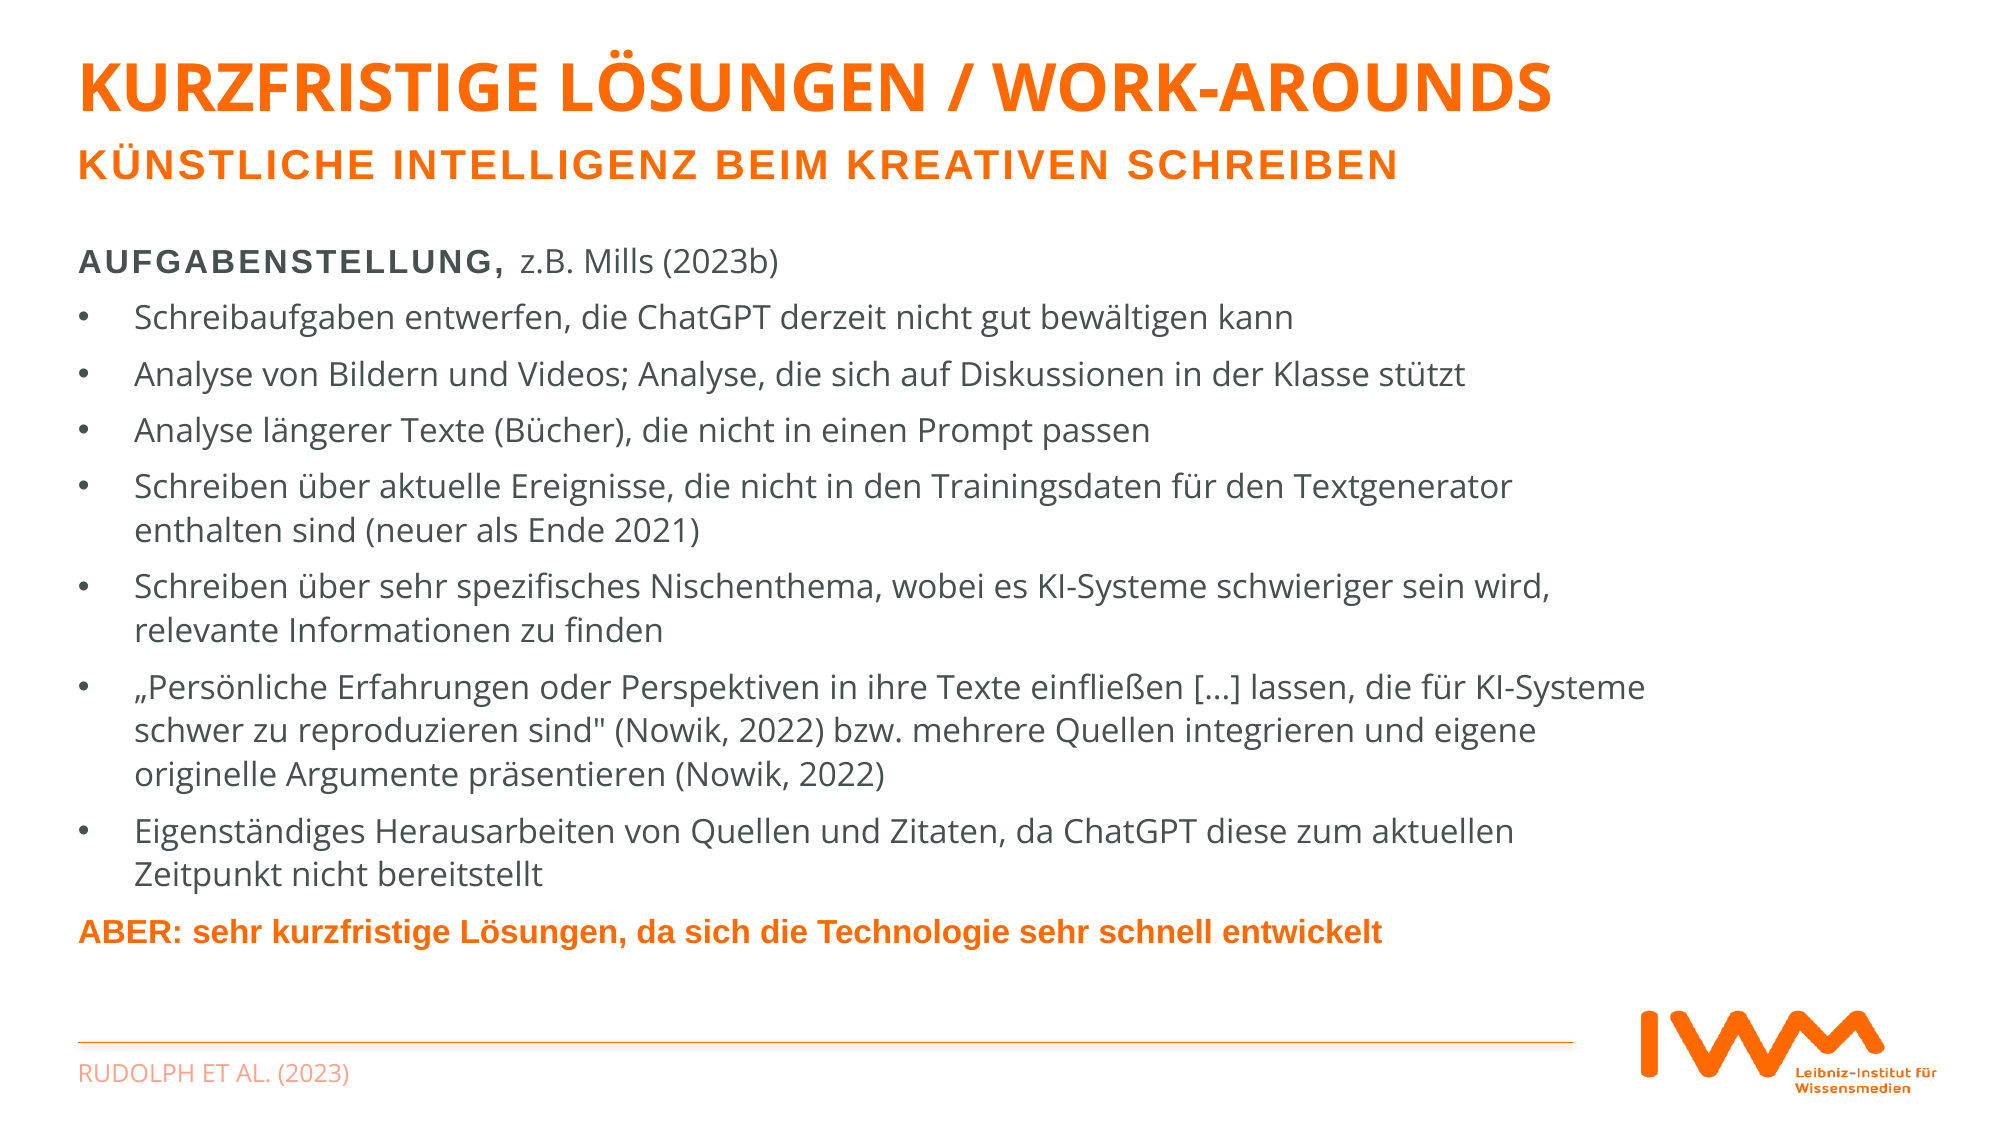

# Kurzfristige Lösungen / Work-arounds
künstliche Intelligenz beim kreativen schreiben
Aufgabenstellung, z.B. Mills (2023b)
Schreibaufgaben entwerfen, die ChatGPT derzeit nicht gut bewältigen kann
Analyse von Bildern und Videos; Analyse, die sich auf Diskussionen in der Klasse stützt
Analyse längerer Texte (Bücher), die nicht in einen Prompt passen
Schreiben über aktuelle Ereignisse, die nicht in den Trainingsdaten für den Textgenerator enthalten sind (neuer als Ende 2021)
Schreiben über sehr spezifisches Nischenthema, wobei es KI-Systeme schwieriger sein wird, relevante Informationen zu finden
„Persönliche Erfahrungen oder Perspektiven in ihre Texte einfließen [...] lassen, die für KI-Systeme schwer zu reproduzieren sind" (Nowik, 2022) bzw. mehrere Quellen integrieren und eigene originelle Argumente präsentieren (Nowik, 2022)
Eigenständiges Herausarbeiten von Quellen und Zitaten, da ChatGPT diese zum aktuellen Zeitpunkt nicht bereitstellt
ABER: sehr kurzfristige Lösungen, da sich die Technologie sehr schnell entwickelt

Rudolph et al. (2023)